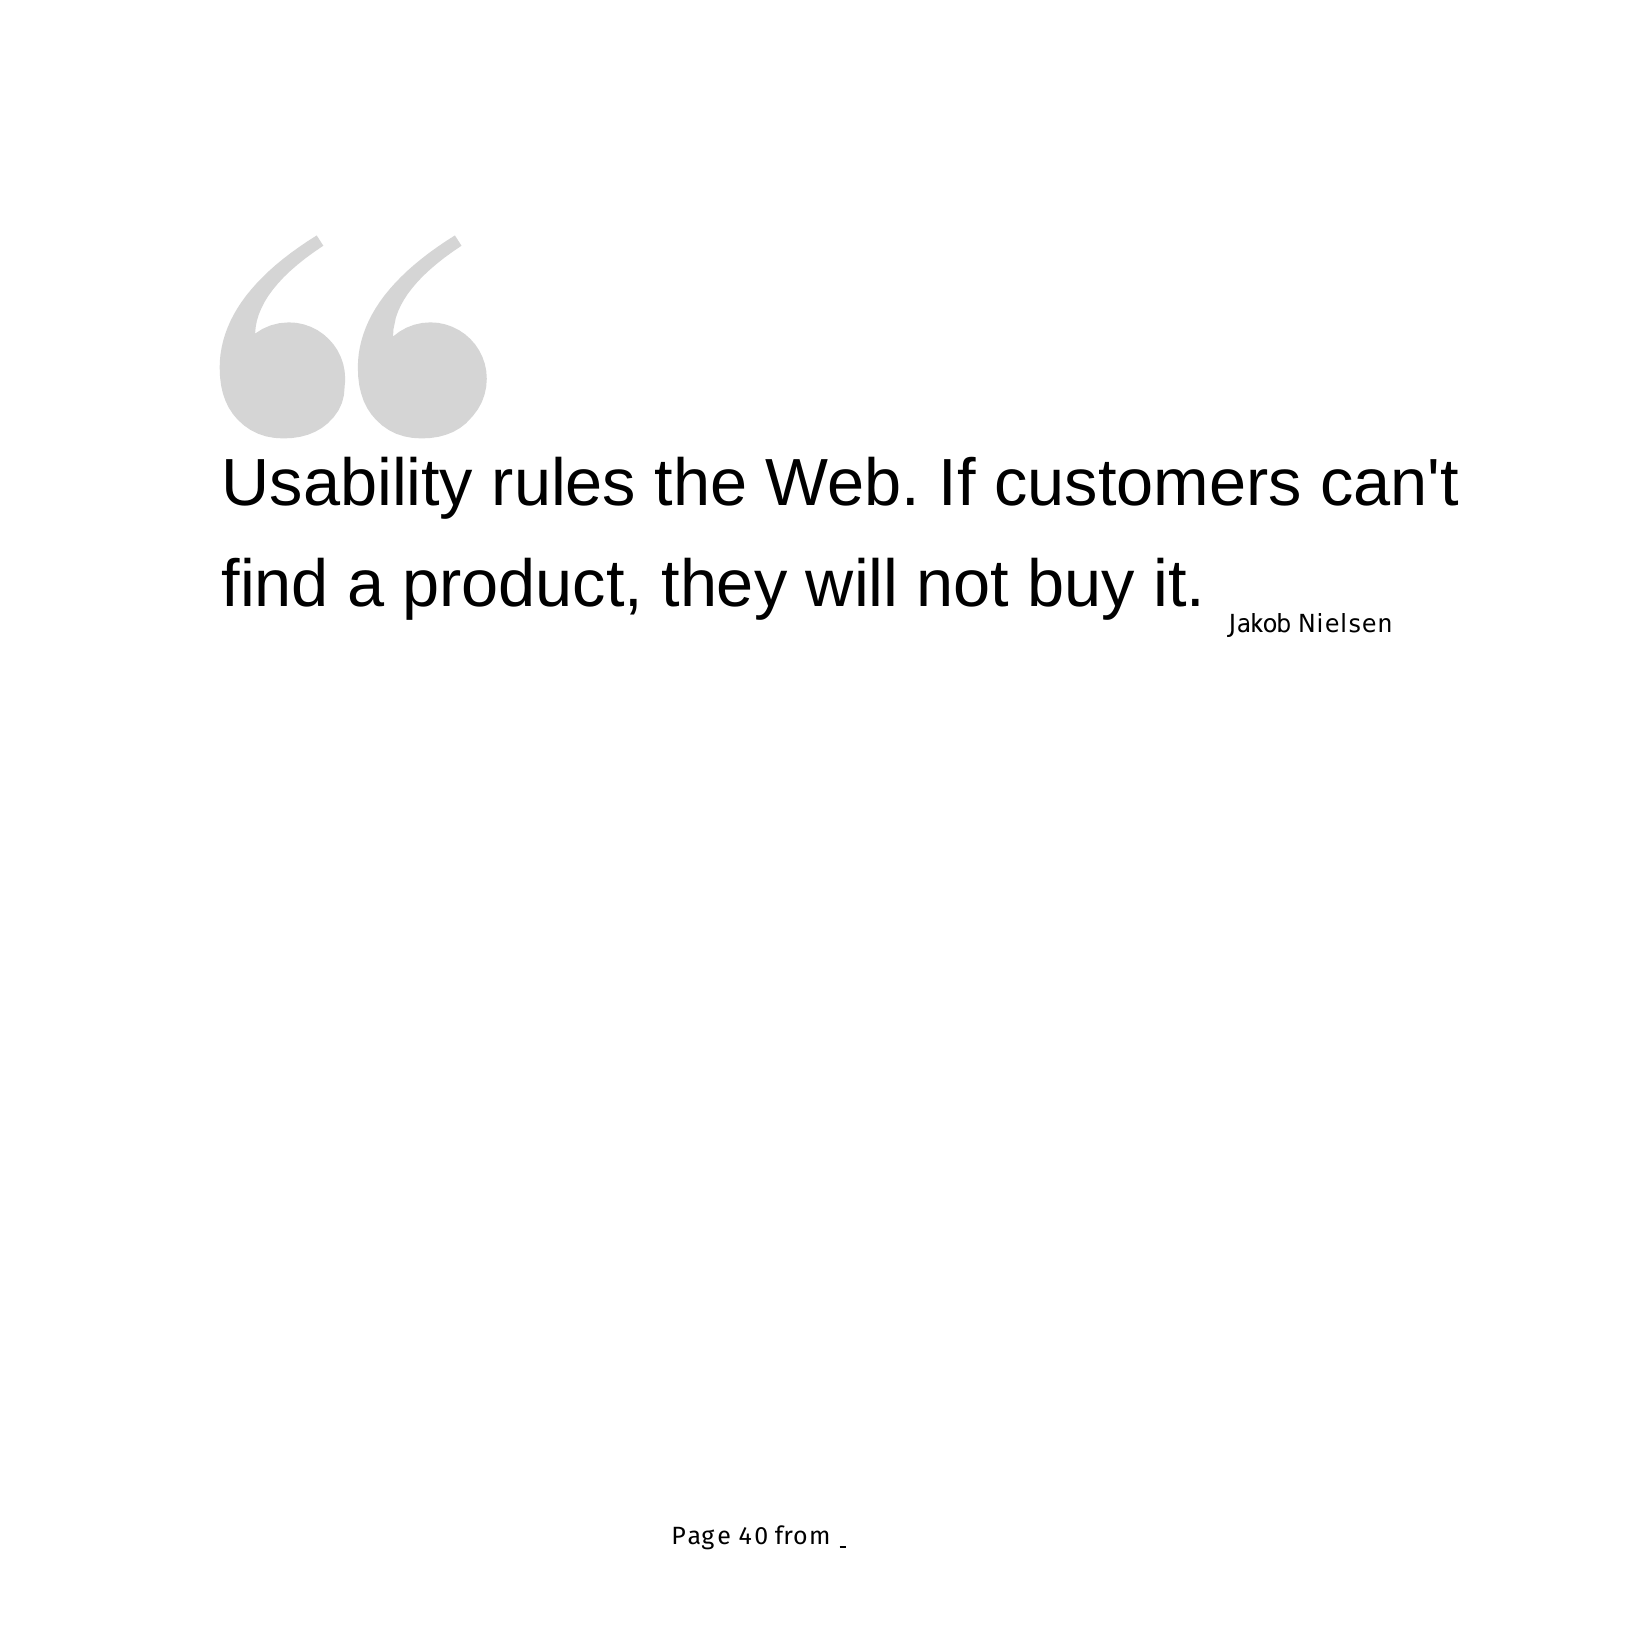

Usability rules the Web. If customers can't find a product, they will not buy it.
Jakob Nielsen
Page 40 from